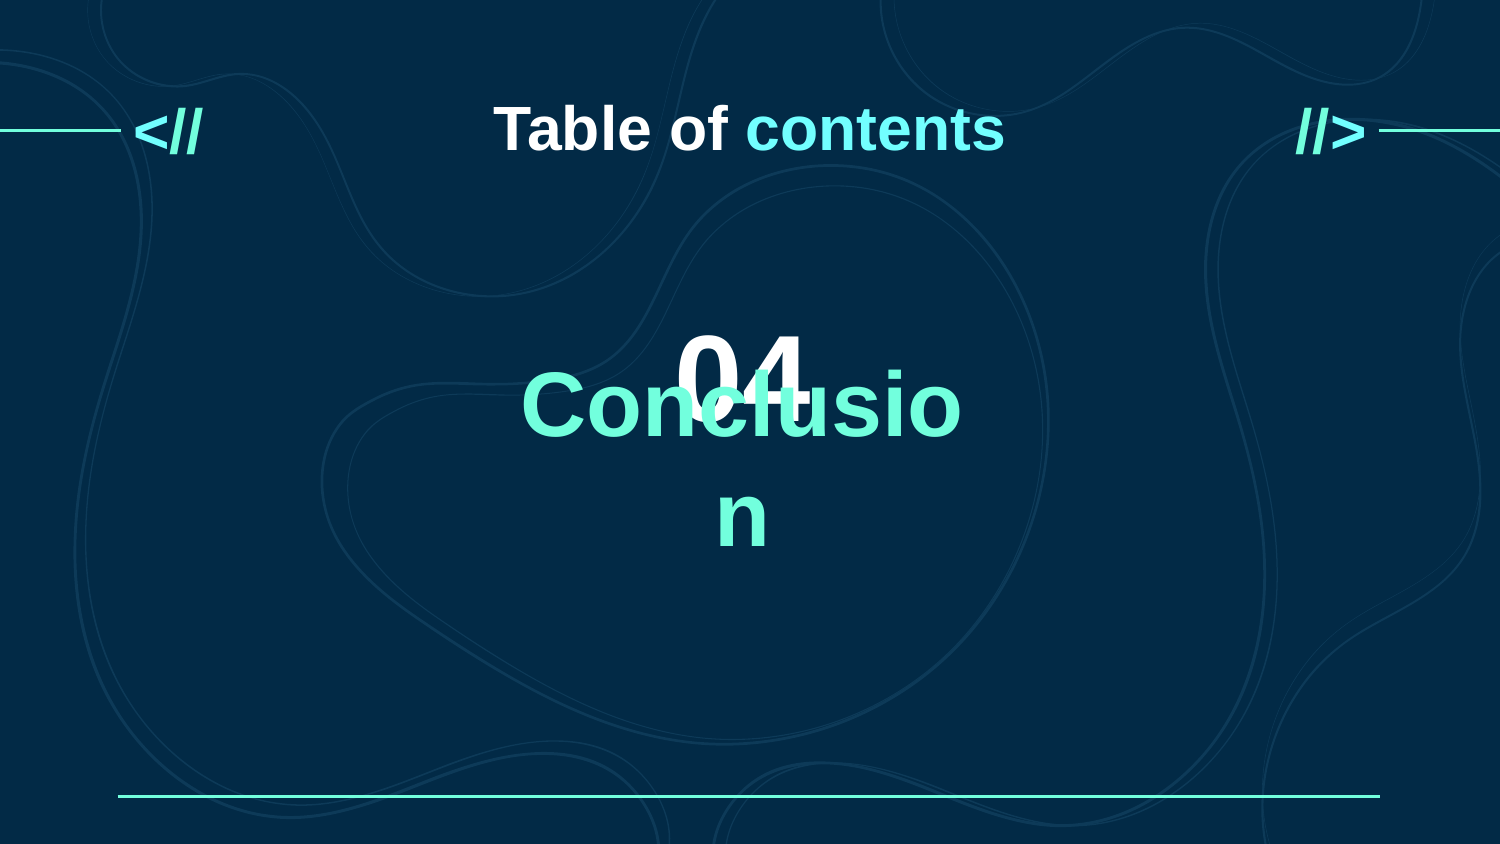

Table of contents
<//
//>
# 04
Conclusion